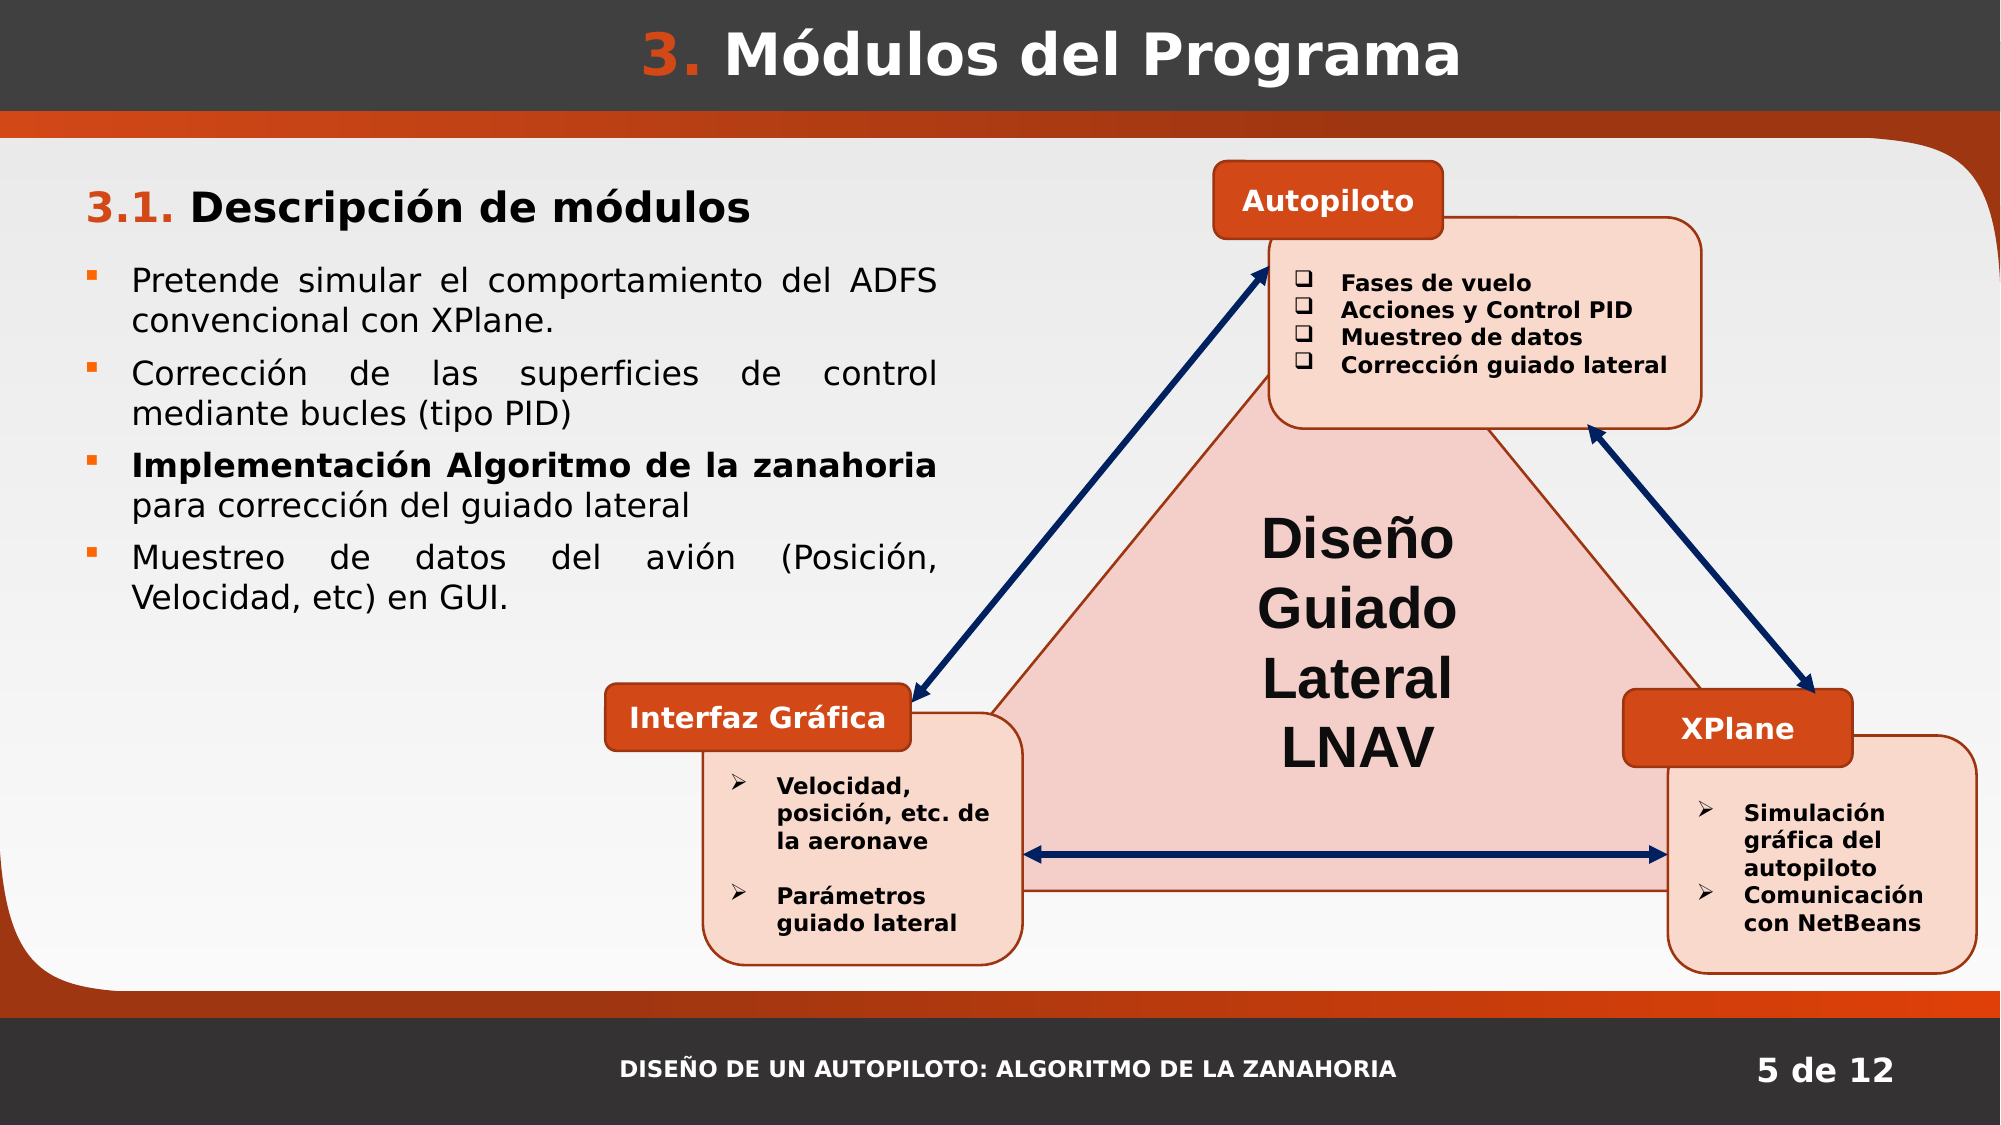

3. Módulos del Programa

Autopiloto
3.1. Descripción de módulos
Fases de vuelo
Acciones y Control PID
Muestreo de datos
Corrección guiado lateral
Pretende simular el comportamiento del ADFS convencional con XPlane.
Corrección de las superficies de control mediante bucles (tipo PID)
Implementación Algoritmo de la zanahoria para corrección del guiado lateral
Muestreo de datos del avión (Posición, Velocidad, etc) en GUI.

Diseño Guiado Lateral LNAV
Interfaz Gráfica
XPlane

Velocidad, posición, etc. de la aeronave

Parámetros guiado lateral

Simulación gráfica del autopiloto
Comunicación con NetBeans

Diseño de un autopiloto: Algoritmo de la zanahoria
5 de 12